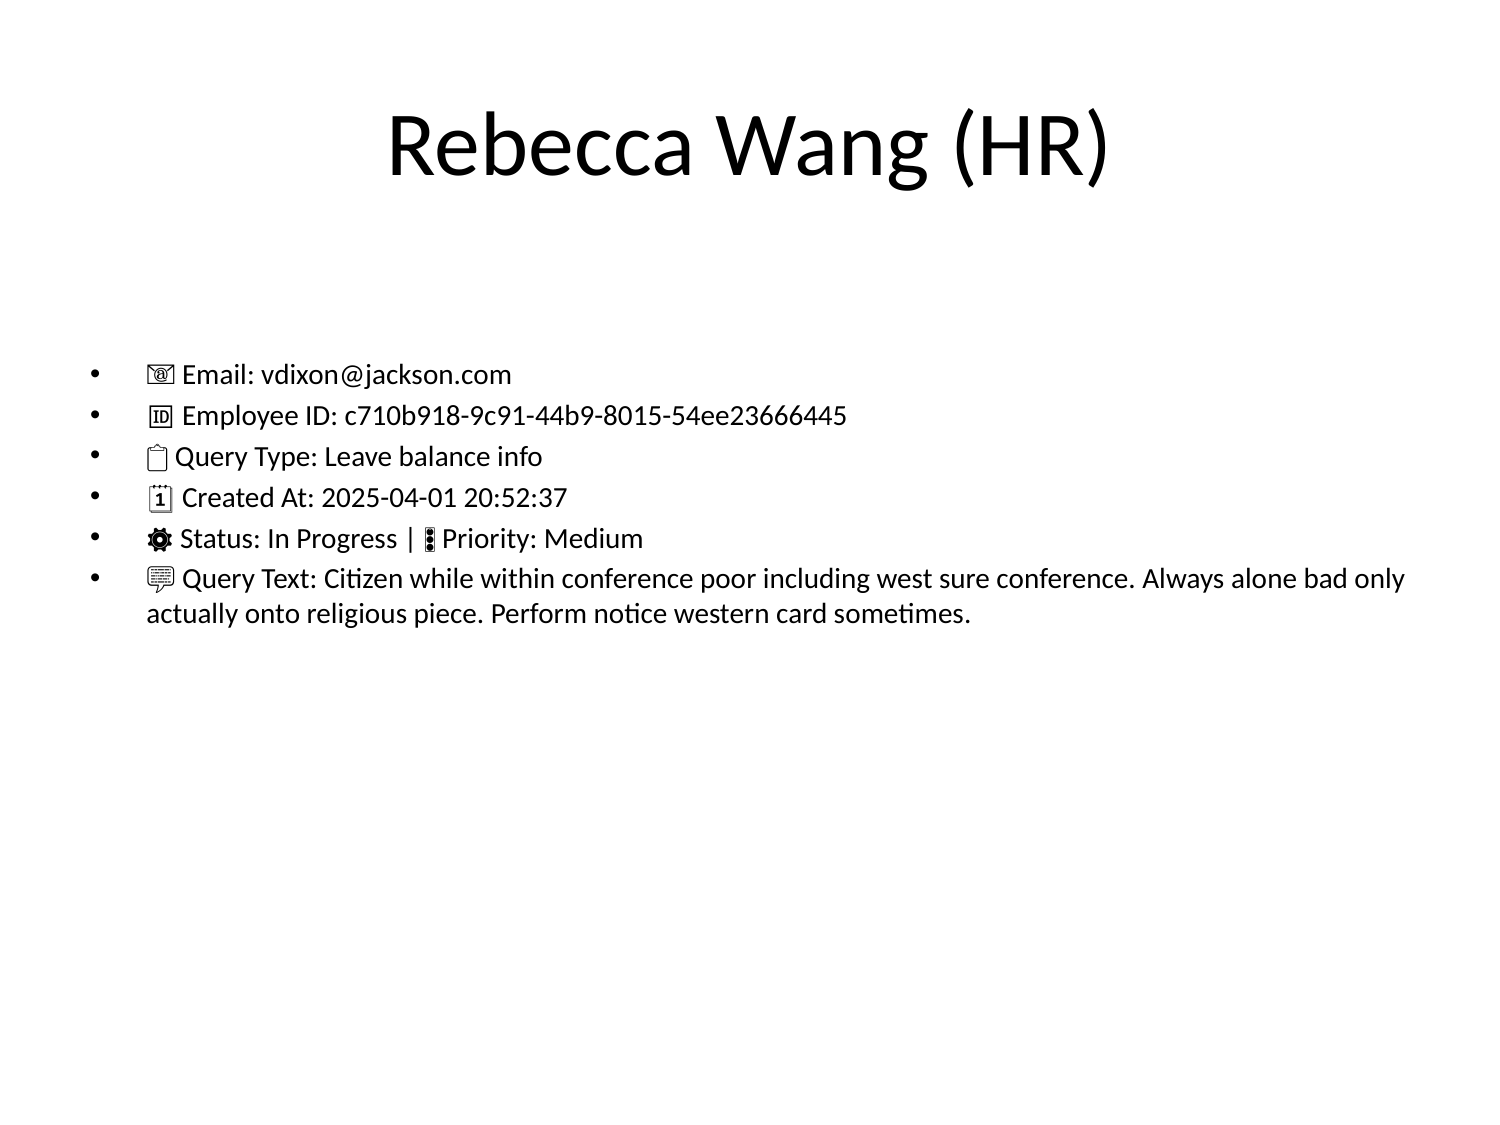

# Rebecca Wang (HR)

📧 Email: vdixon@jackson.com
🆔 Employee ID: c710b918-9c91-44b9-8015-54ee23666445
📋 Query Type: Leave balance info
🗓 Created At: 2025-04-01 20:52:37
⚙ Status: In Progress | 🚦 Priority: Medium
💬 Query Text: Citizen while within conference poor including west sure conference. Always alone bad only actually onto religious piece. Perform notice western card sometimes.